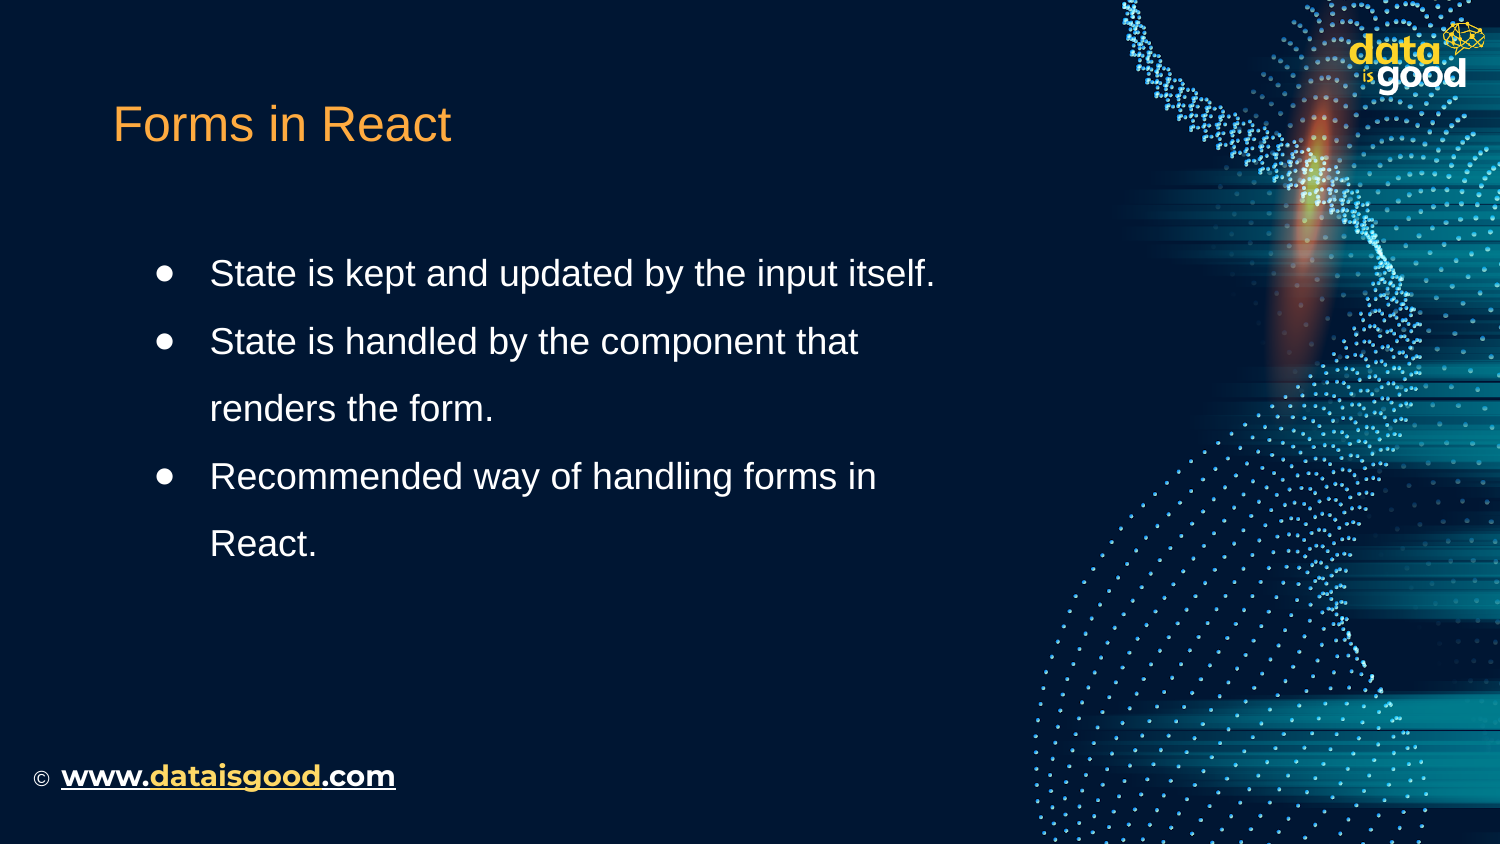

# Forms in React
State is kept and updated by the input itself.
State is handled by the component that renders the form.
Recommended way of handling forms in React.